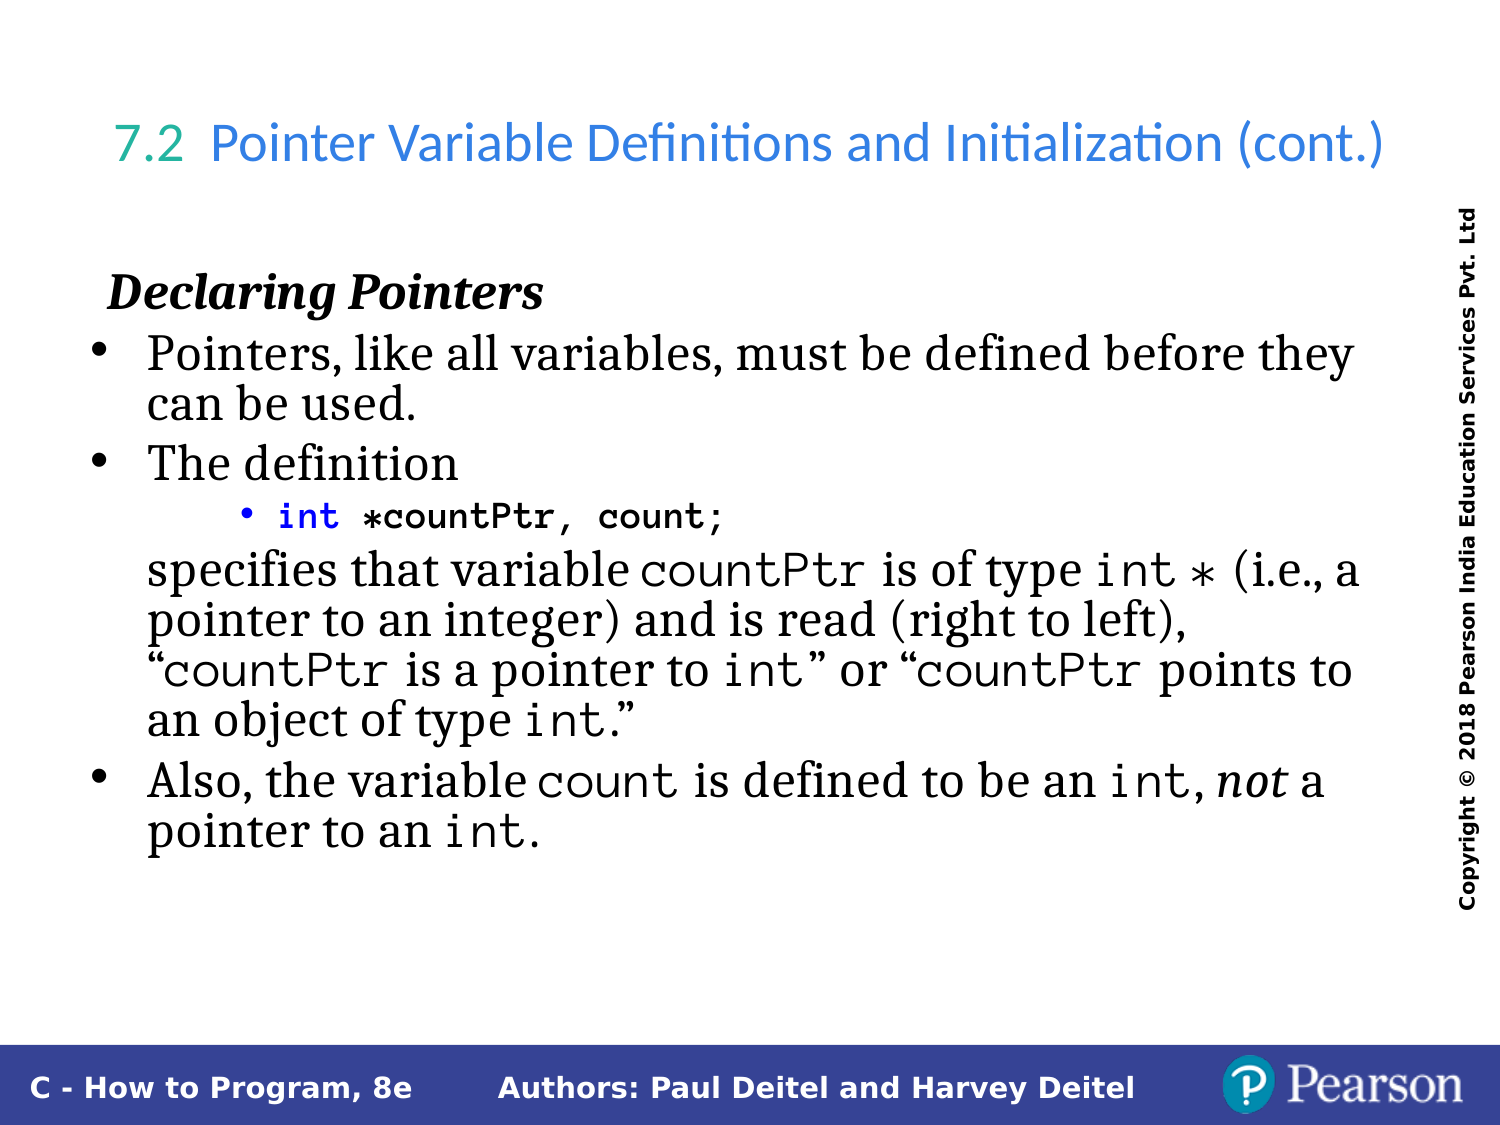

# 7.2  Pointer Variable Definitions and Initialization (cont.)
Declaring Pointers
Pointers, like all variables, must be defined before they can be used.
The definition
int *countPtr, count;
	specifies that variable countPtr is of type int * (i.e., a pointer to an integer) and is read (right to left), “countPtr is a pointer to int” or “countPtr points to an object of type int.”
Also, the variable count is defined to be an int, not a pointer to an int.